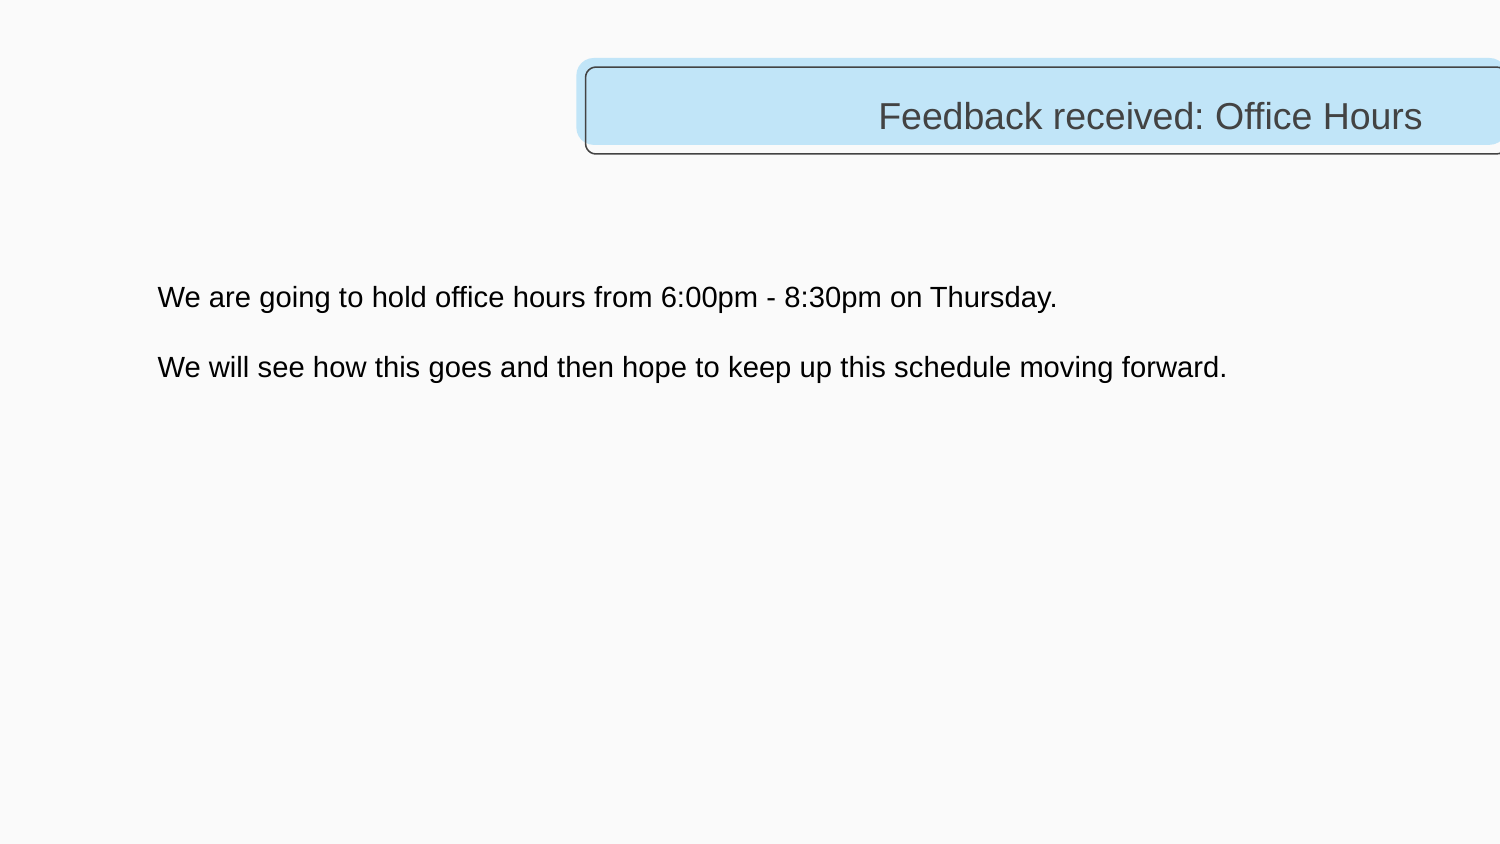

# Feedback received: Office Hours
We are going to hold office hours from 6:00pm - 8:30pm on Thursday.

We will see how this goes and then hope to keep up this schedule moving forward.